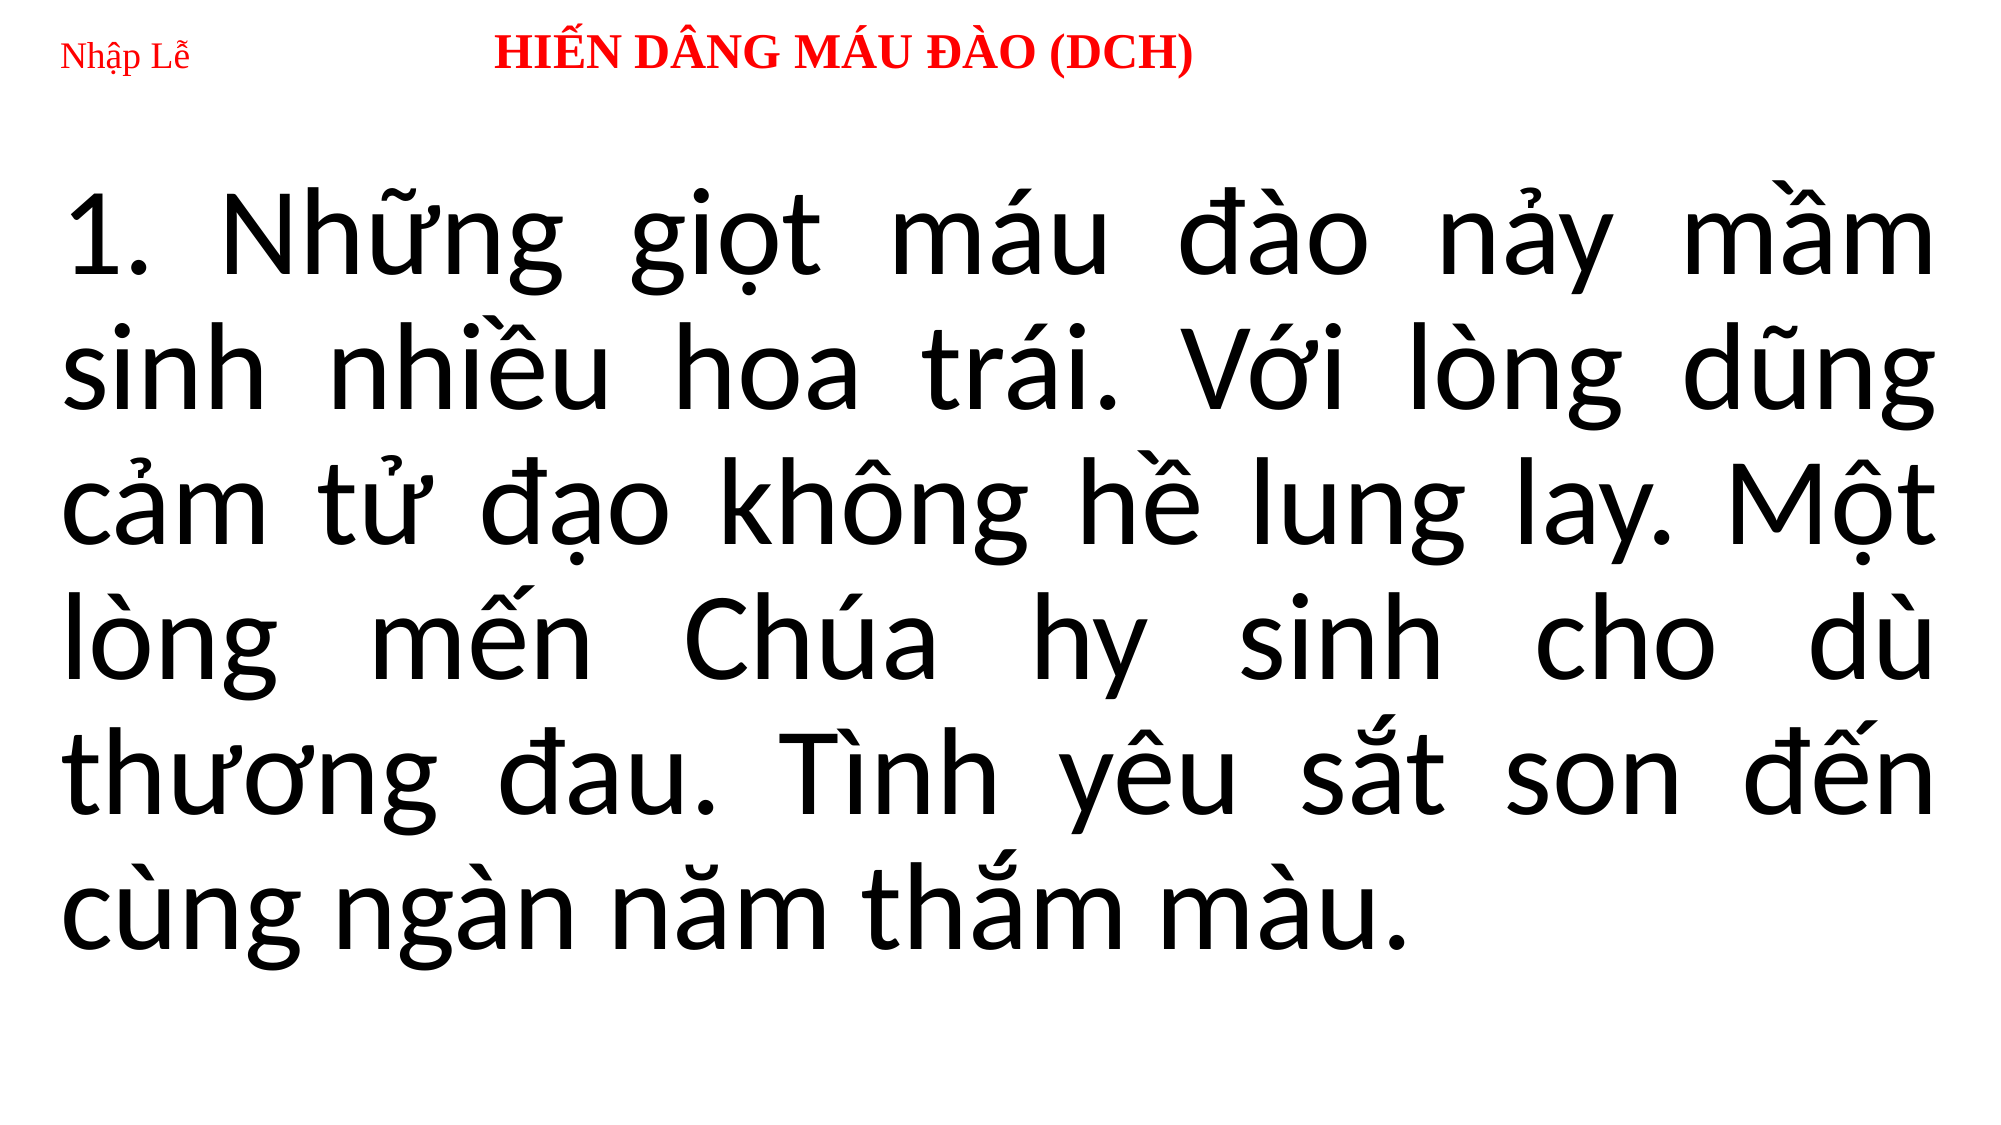

# Nhập Lễ                                HIẾN DÂNG MÁU ĐÀO (DCH)
1. Những giọt máu đào nảy mầm sinh nhiều hoa trái. Với lòng dũng cảm tử đạo không hề lung lay. Một lòng mến Chúa hy sinh cho dù thương đau. Tình yêu sắt son đến cùng ngàn năm thắm màu.